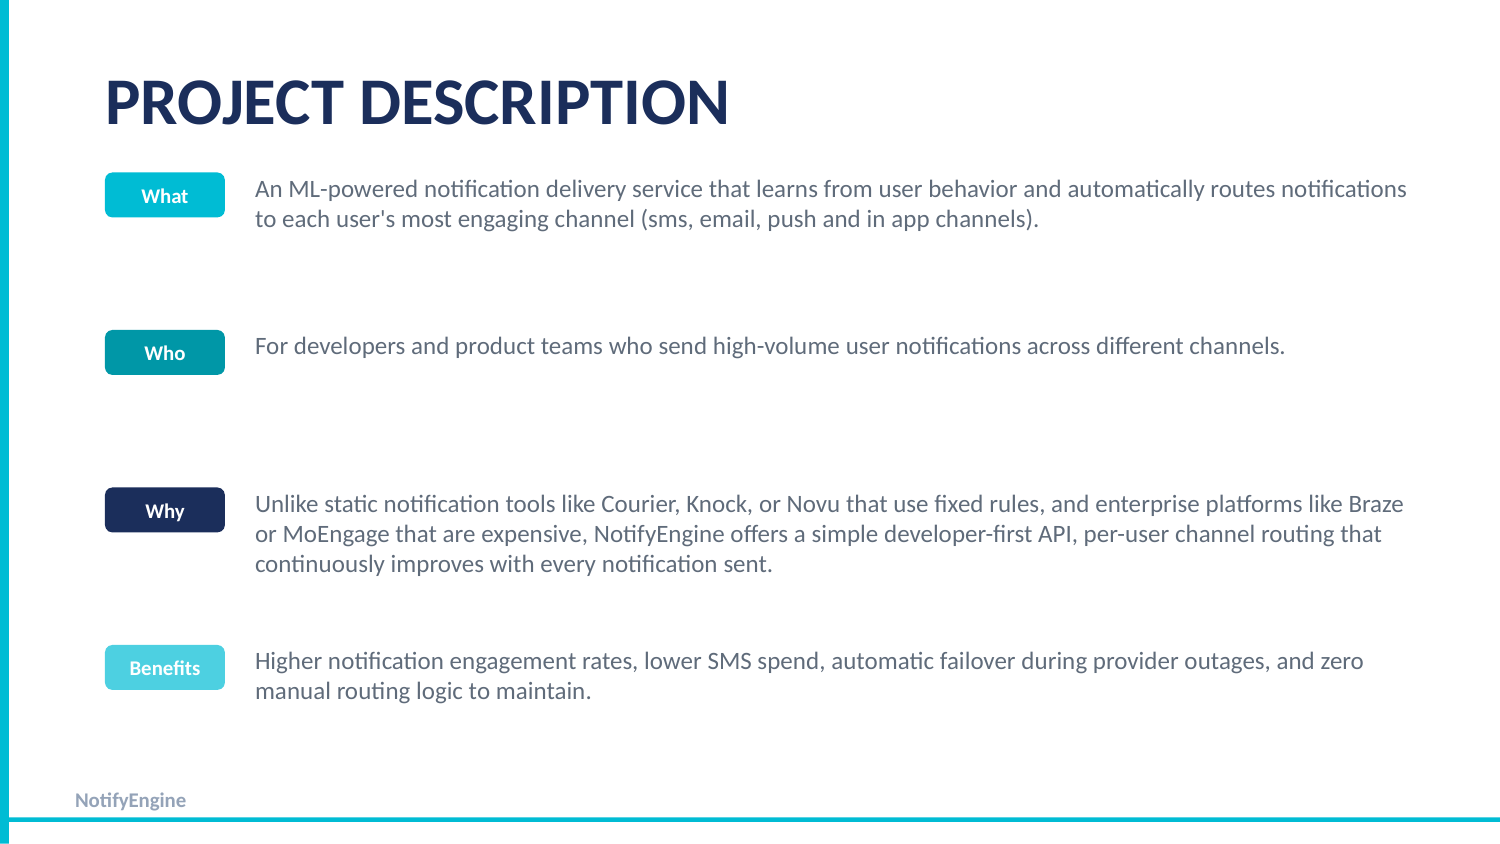

PROJECT DESCRIPTION

What
An ML-powered notification delivery service that learns from user behavior and automatically routes notifications to each user's most engaging channel (sms, email, push and in app channels).

Who
For developers and product teams who send high-volume user notifications across different channels.

Why
Unlike static notification tools like Courier, Knock, or Novu that use fixed rules, and enterprise platforms like Braze or MoEngage that are expensive, NotifyEngine offers a simple developer-first API, per-user channel routing that continuously improves with every notification sent.

Benefits
Higher notification engagement rates, lower SMS spend, automatic failover during provider outages, and zero manual routing logic to maintain.
NotifyEngine